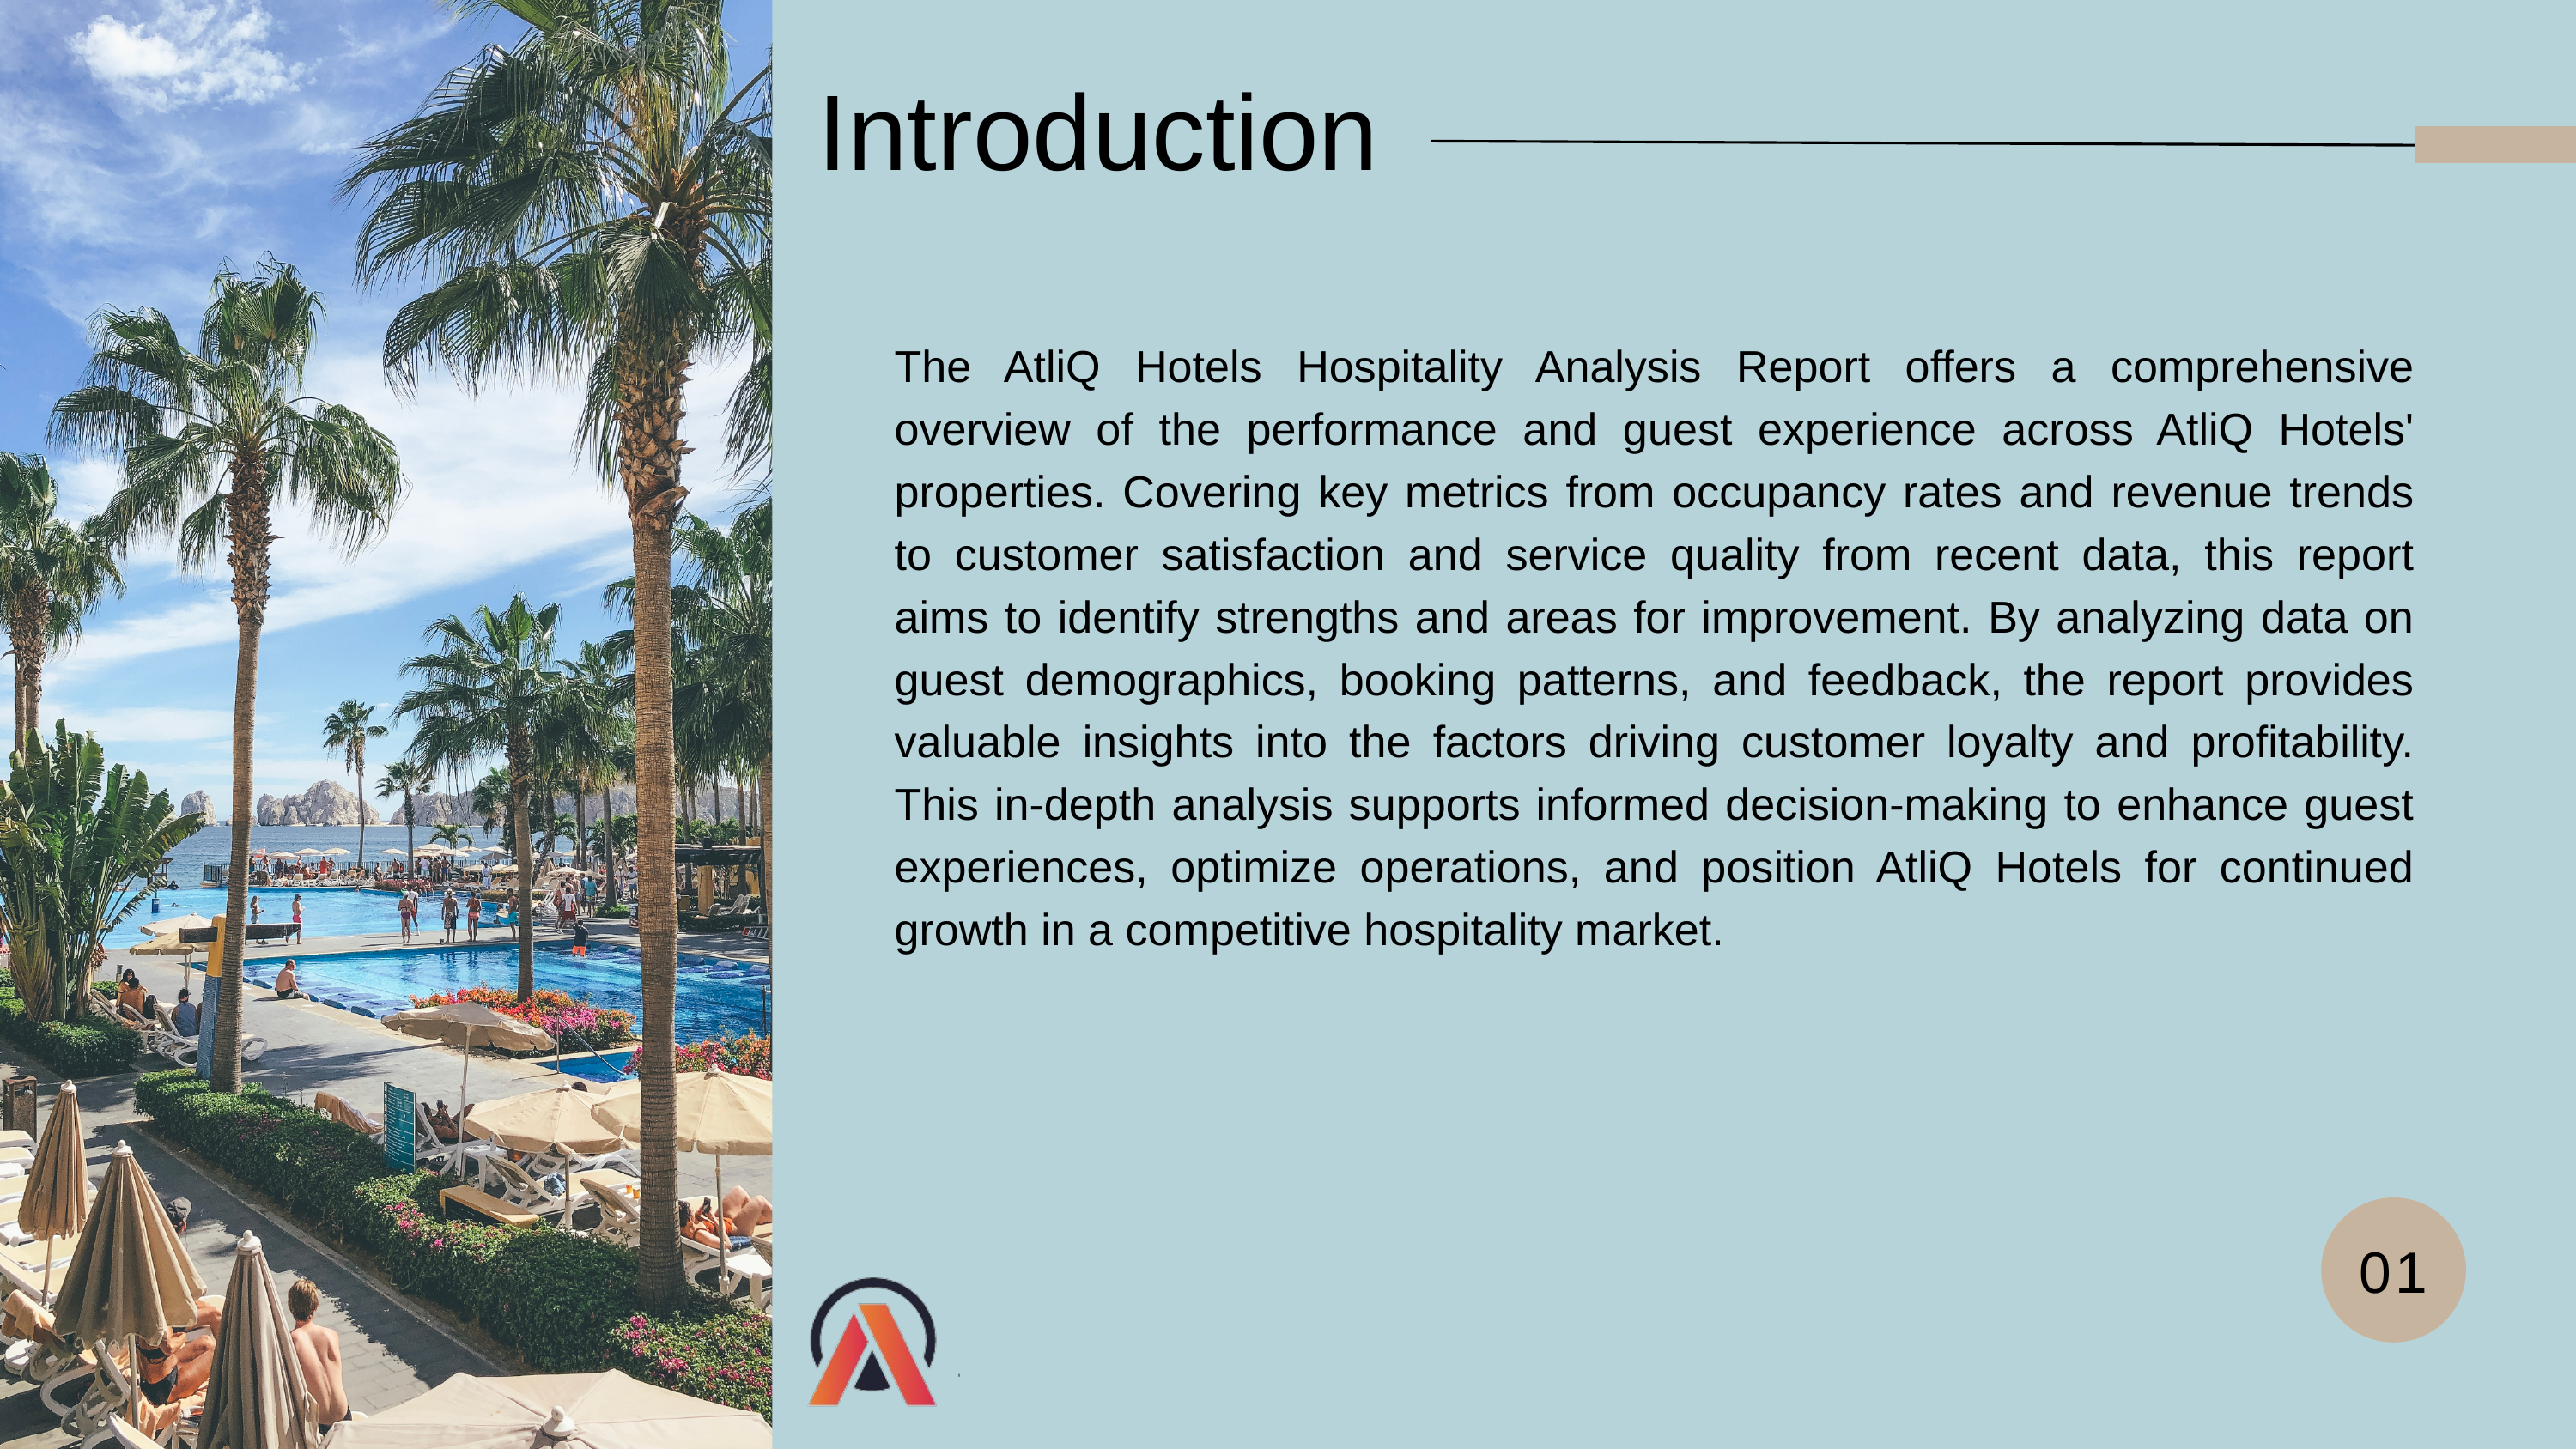

Introduction

The AtliQ Hotels Hospitality Analysis Report offers a comprehensive overview of the performance and guest experience across AtliQ Hotels' properties. Covering key metrics from occupancy rates and revenue trends to customer satisfaction and service quality from recent data, this report aims to identify strengths and areas for improvement. By analyzing data on guest demographics, booking patterns, and feedback, the report provides valuable insights into the factors driving customer loyalty and profitability. This in-depth analysis supports informed decision-making to enhance guest experiences, optimize operations, and position AtliQ Hotels for continued growth in a competitive hospitality market.

01